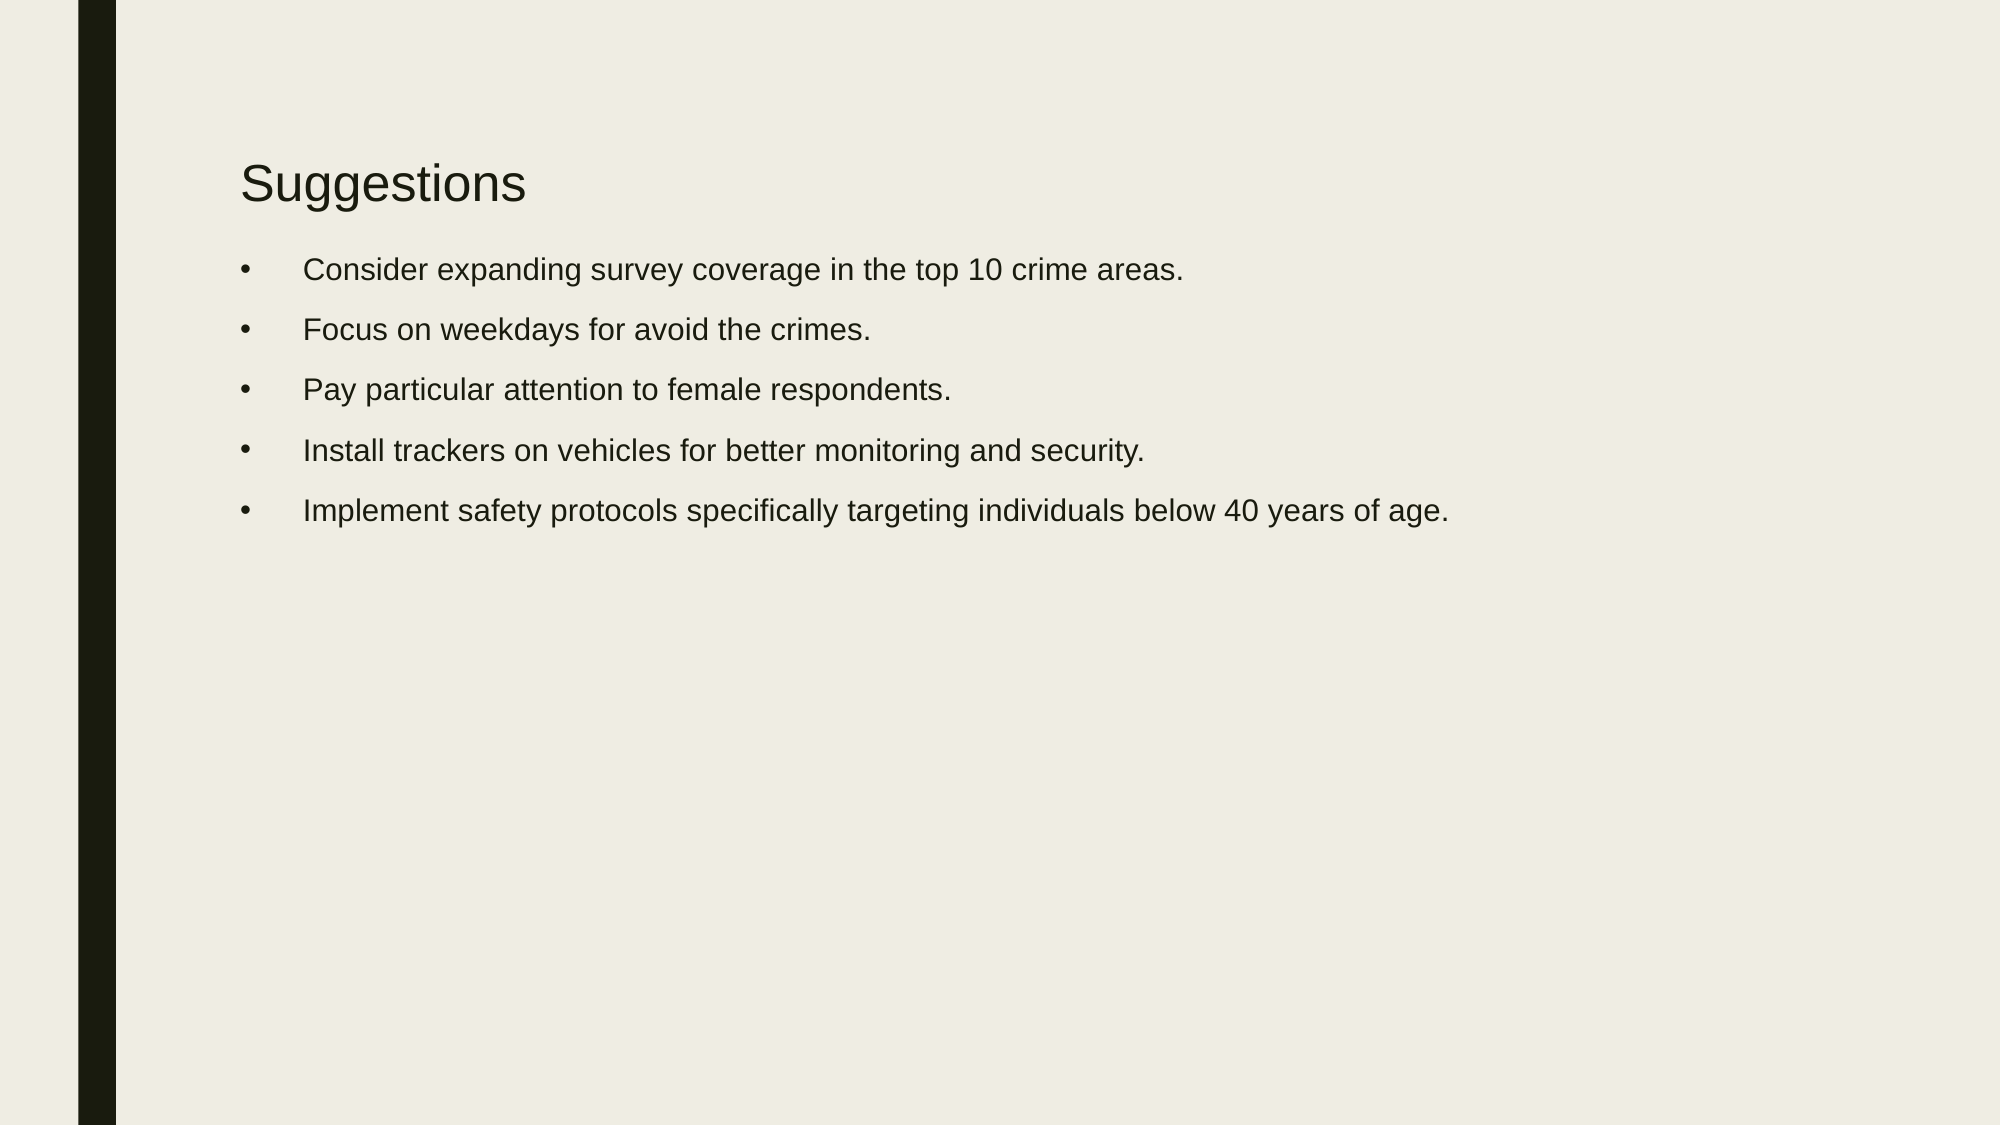

# Suggestions
Consider expanding survey coverage in the top 10 crime areas.
Focus on weekdays for avoid the crimes.
Pay particular attention to female respondents.
Install trackers on vehicles for better monitoring and security.
Implement safety protocols specifically targeting individuals below 40 years of age.